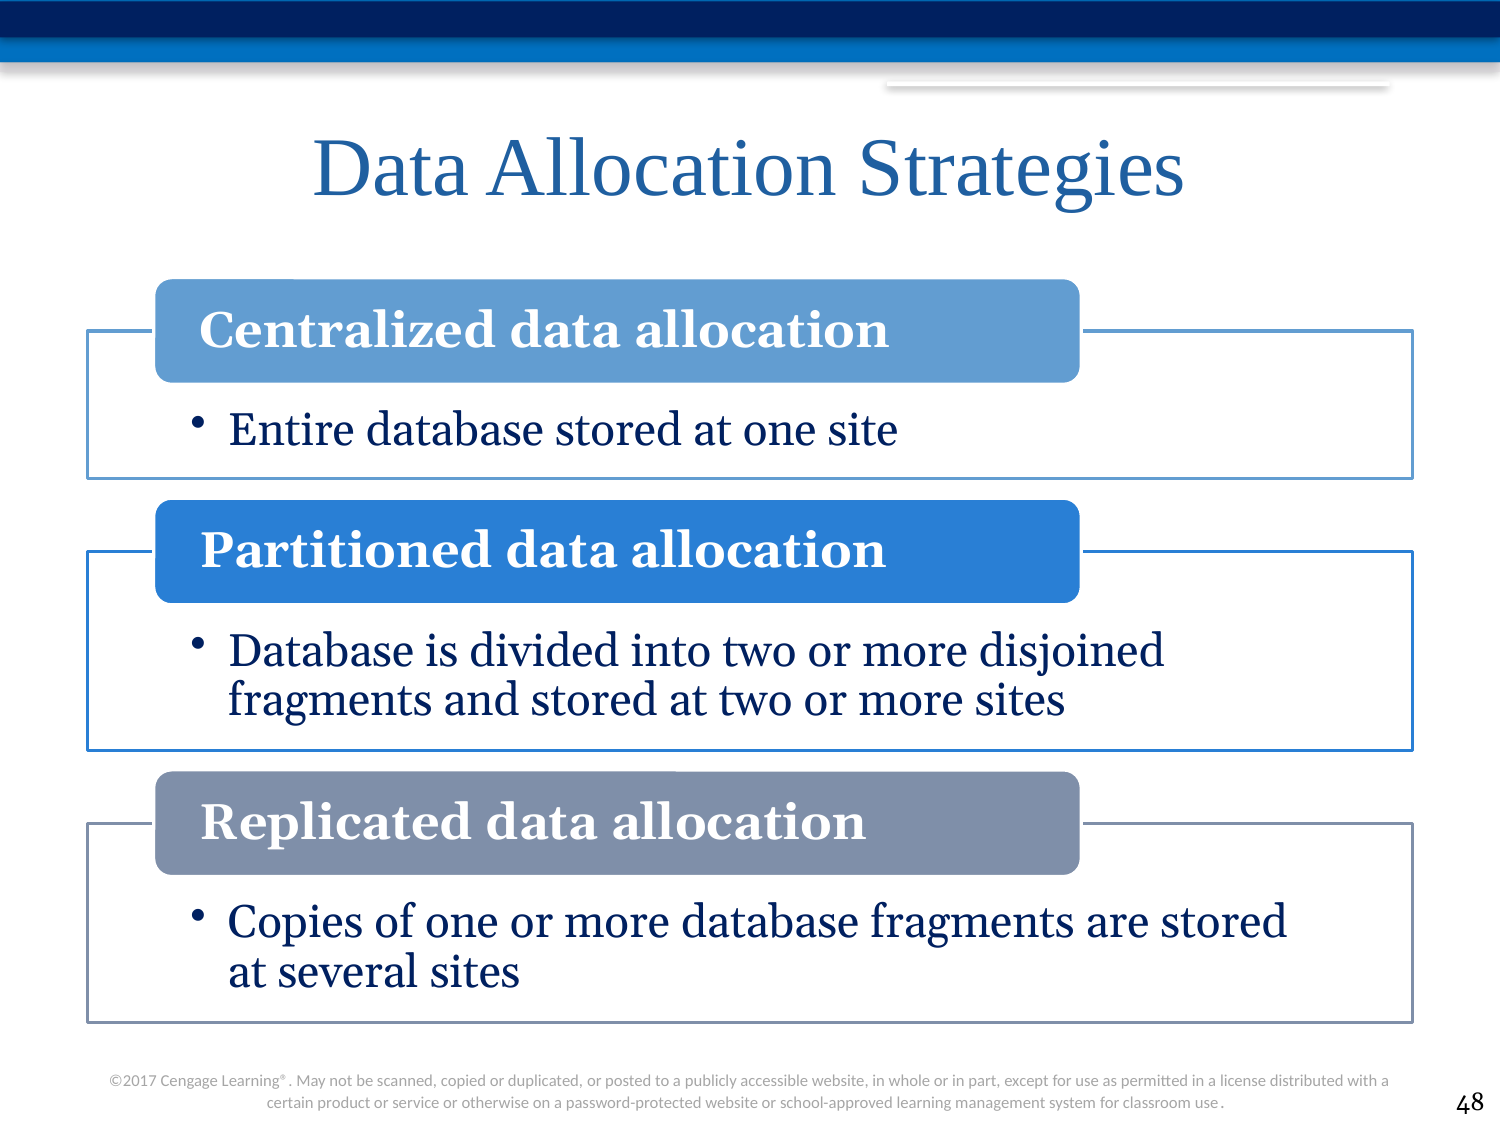

# Data Allocation Strategies
Entire database stored at one site
Centralized data allocation
Database is divided into two or more disjoined fragments and stored at two or more sites
Partitioned data allocation
Copies of one or more database fragments are stored at several sites
Replicated data allocation
48